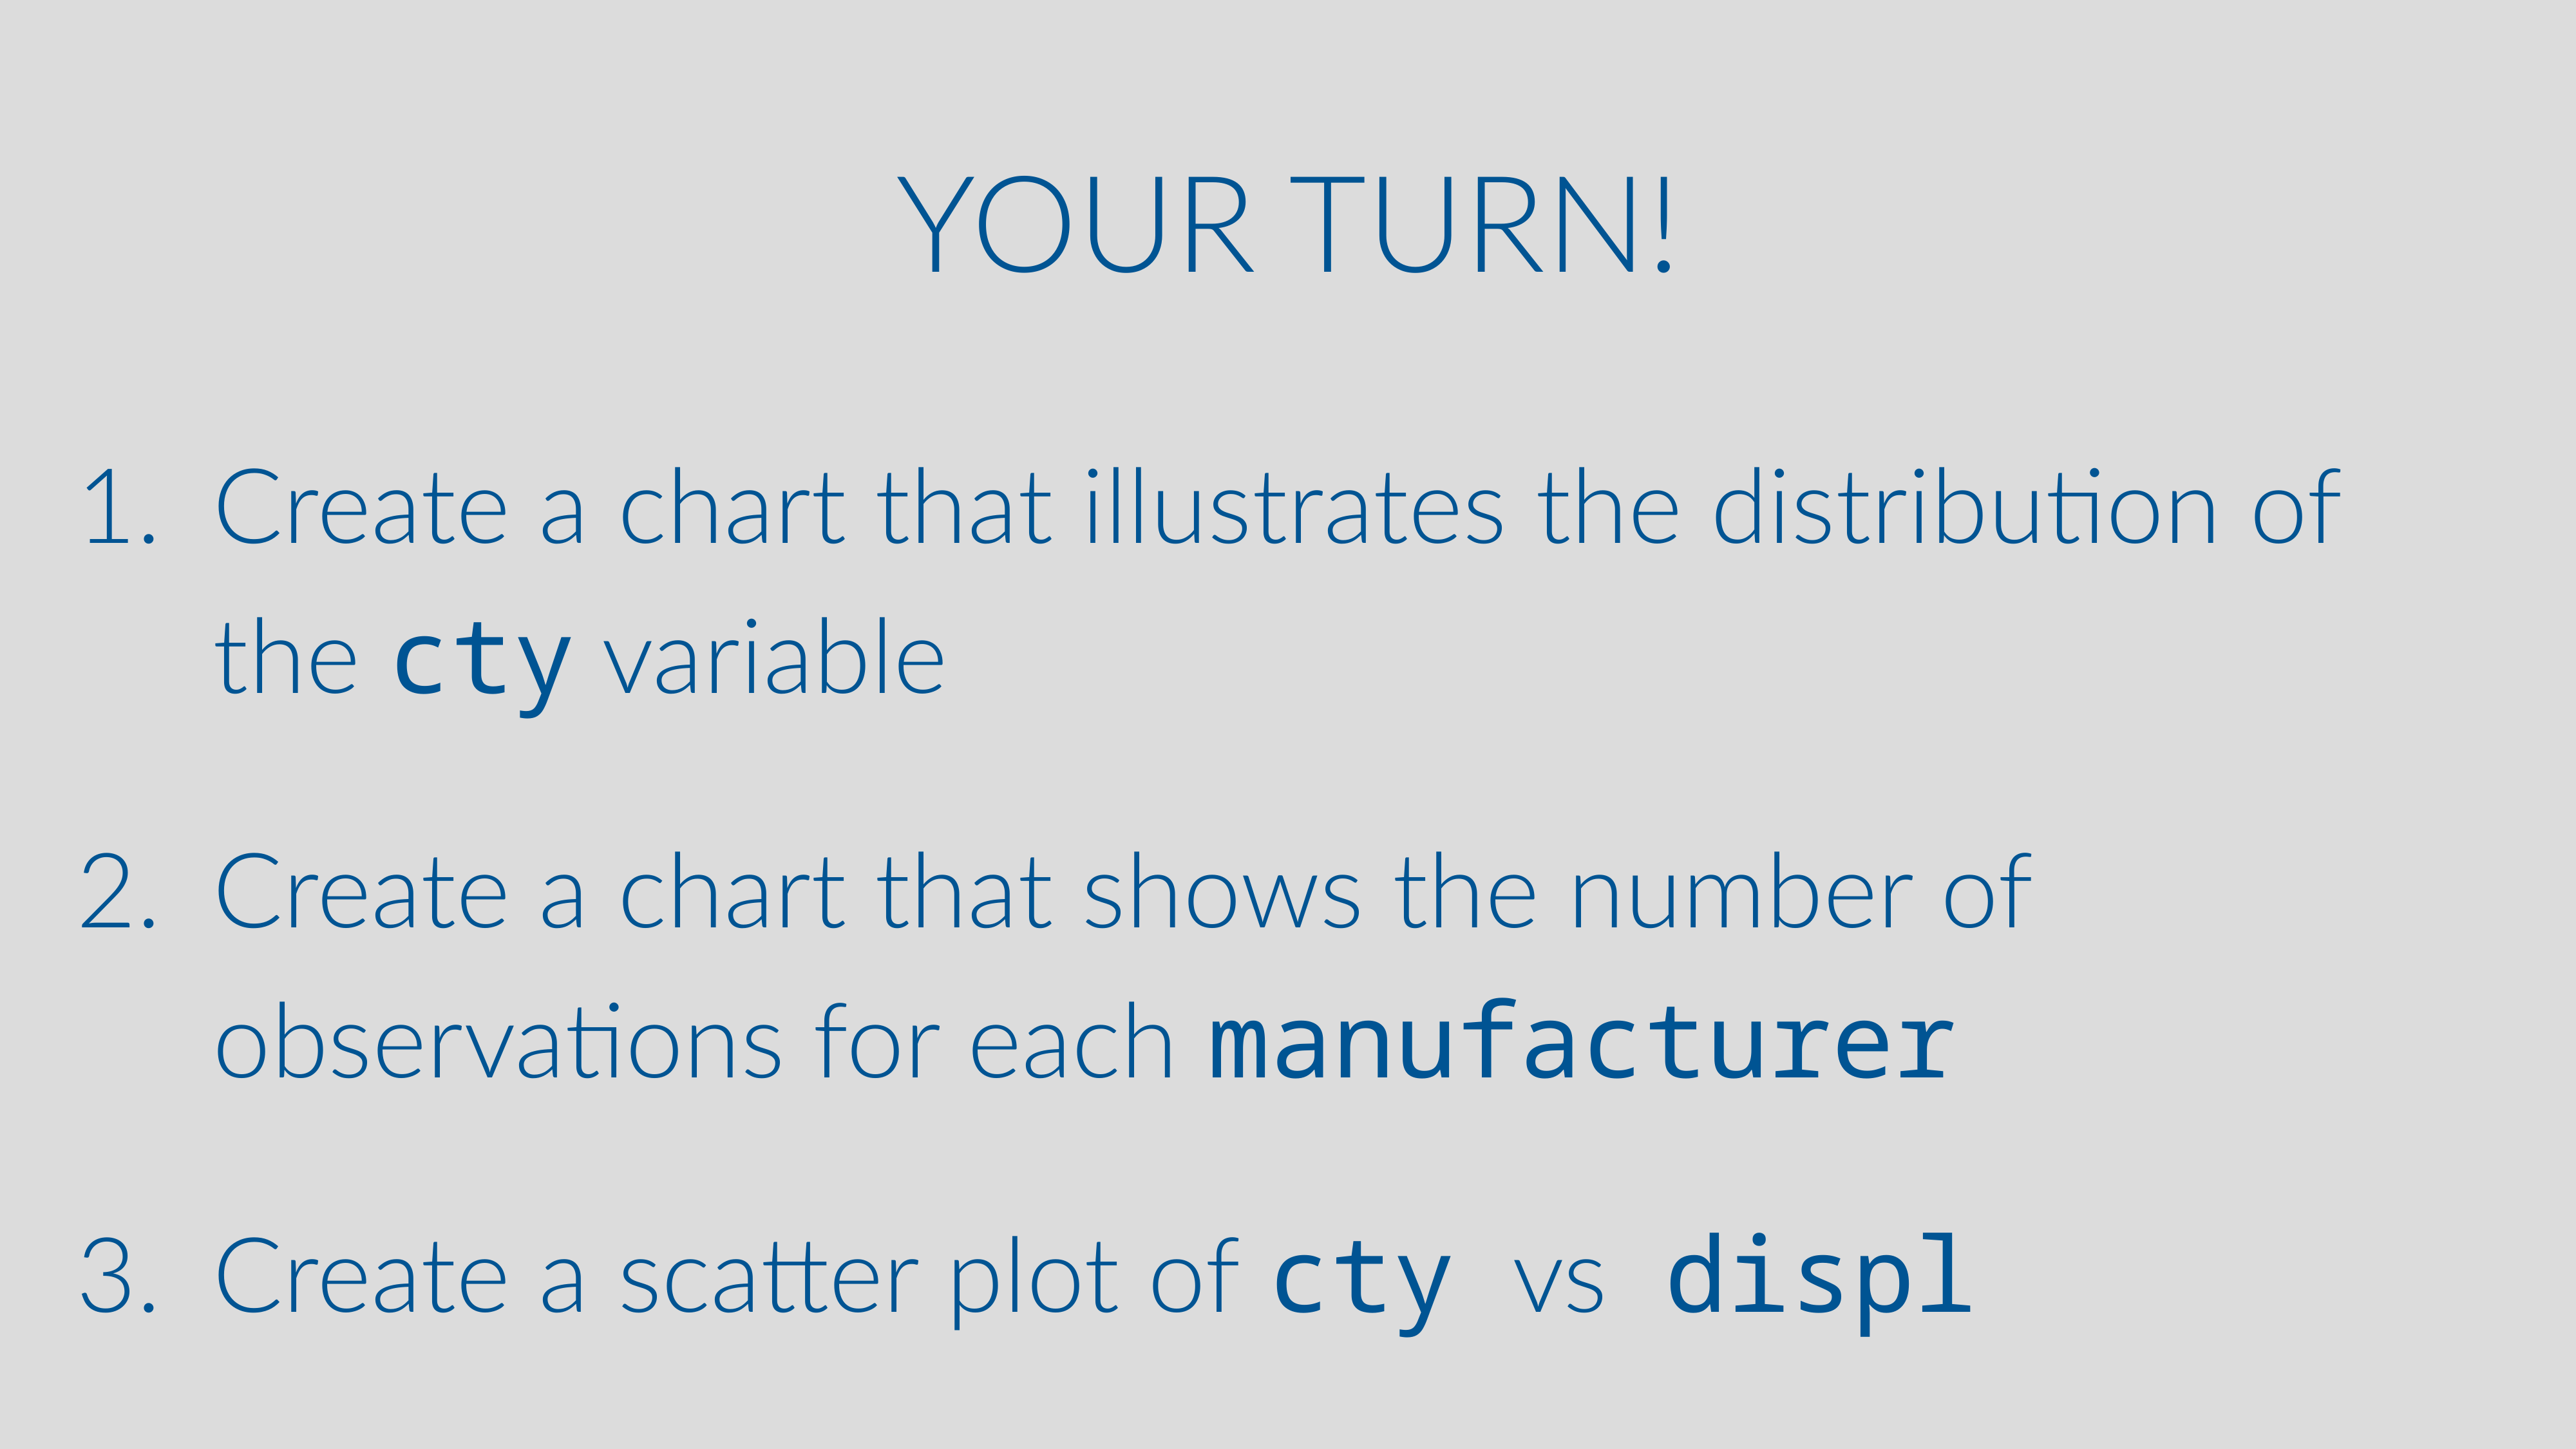

# Your turn!
Create a chart that illustrates the distribution of the cty variable
Create a chart that shows the number of observations for each manufacturer
Create a scatter plot of cty vs displ